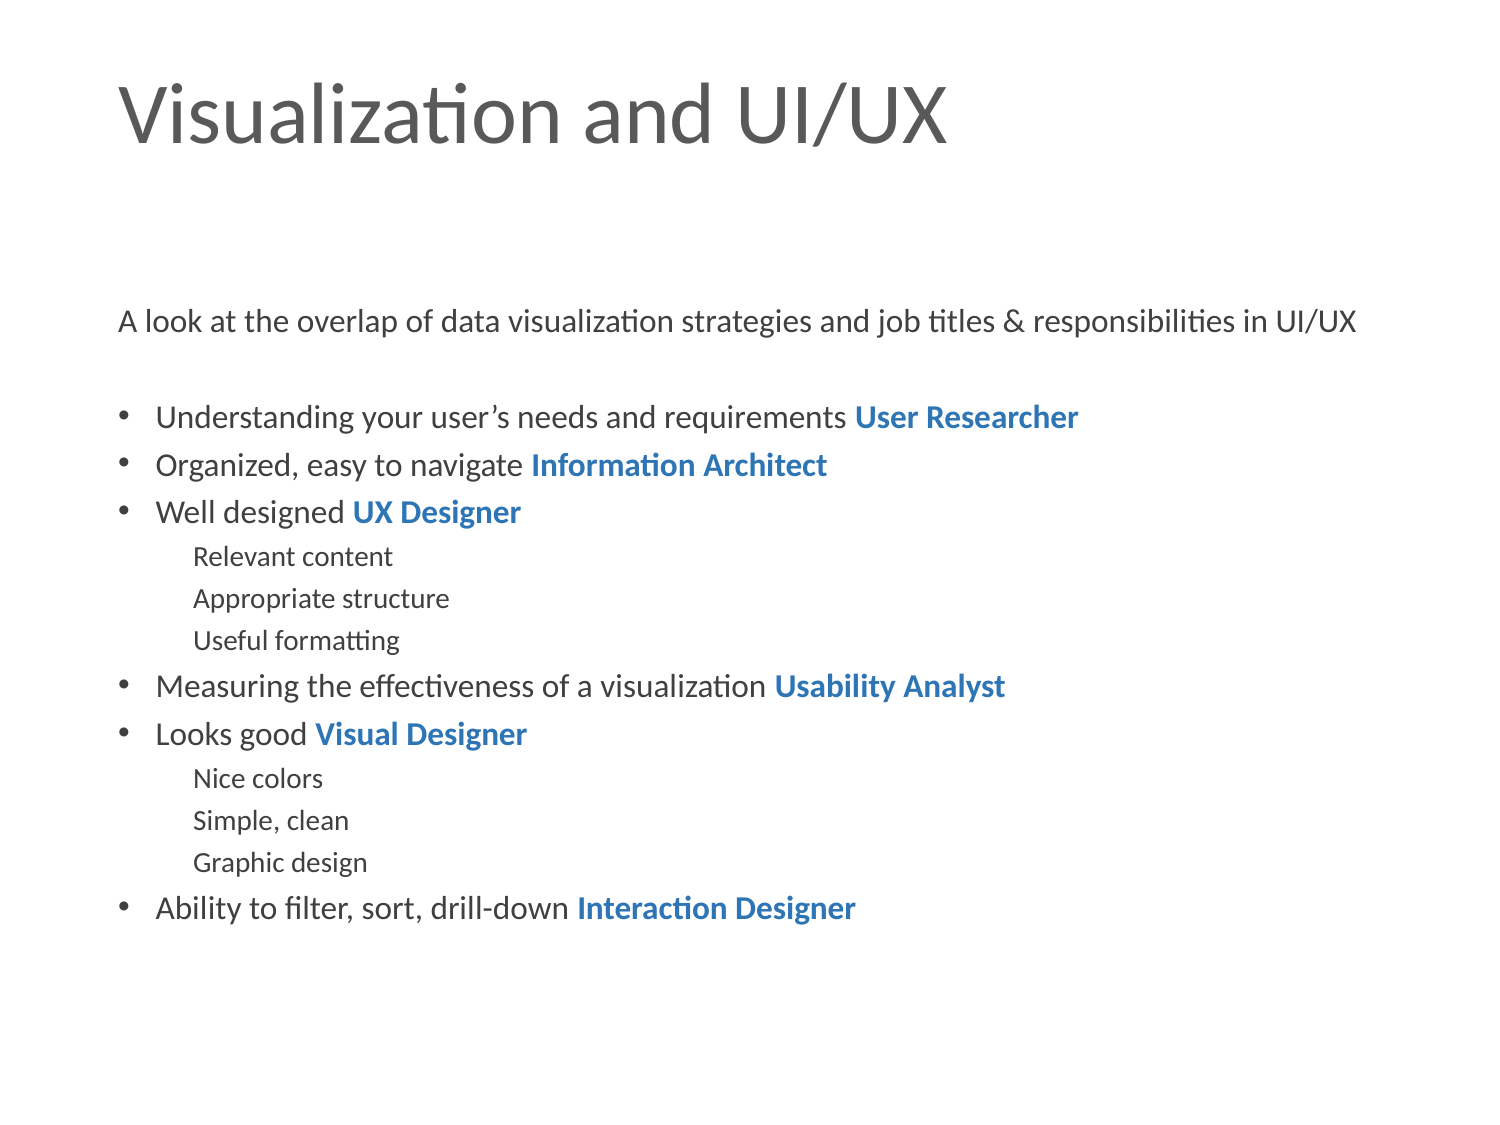

# Visualization and UI/UX
A look at the overlap of data visualization strategies and job titles & responsibilities in UI/UX

Understanding your user’s needs and requirements User Researcher
Organized, easy to navigate Information Architect
Well designed UX Designer
Relevant content
Appropriate structure
Useful formatting
Measuring the effectiveness of a visualization Usability Analyst
Looks good Visual Designer
Nice colors
Simple, clean
Graphic design
Ability to filter, sort, drill-down Interaction Designer